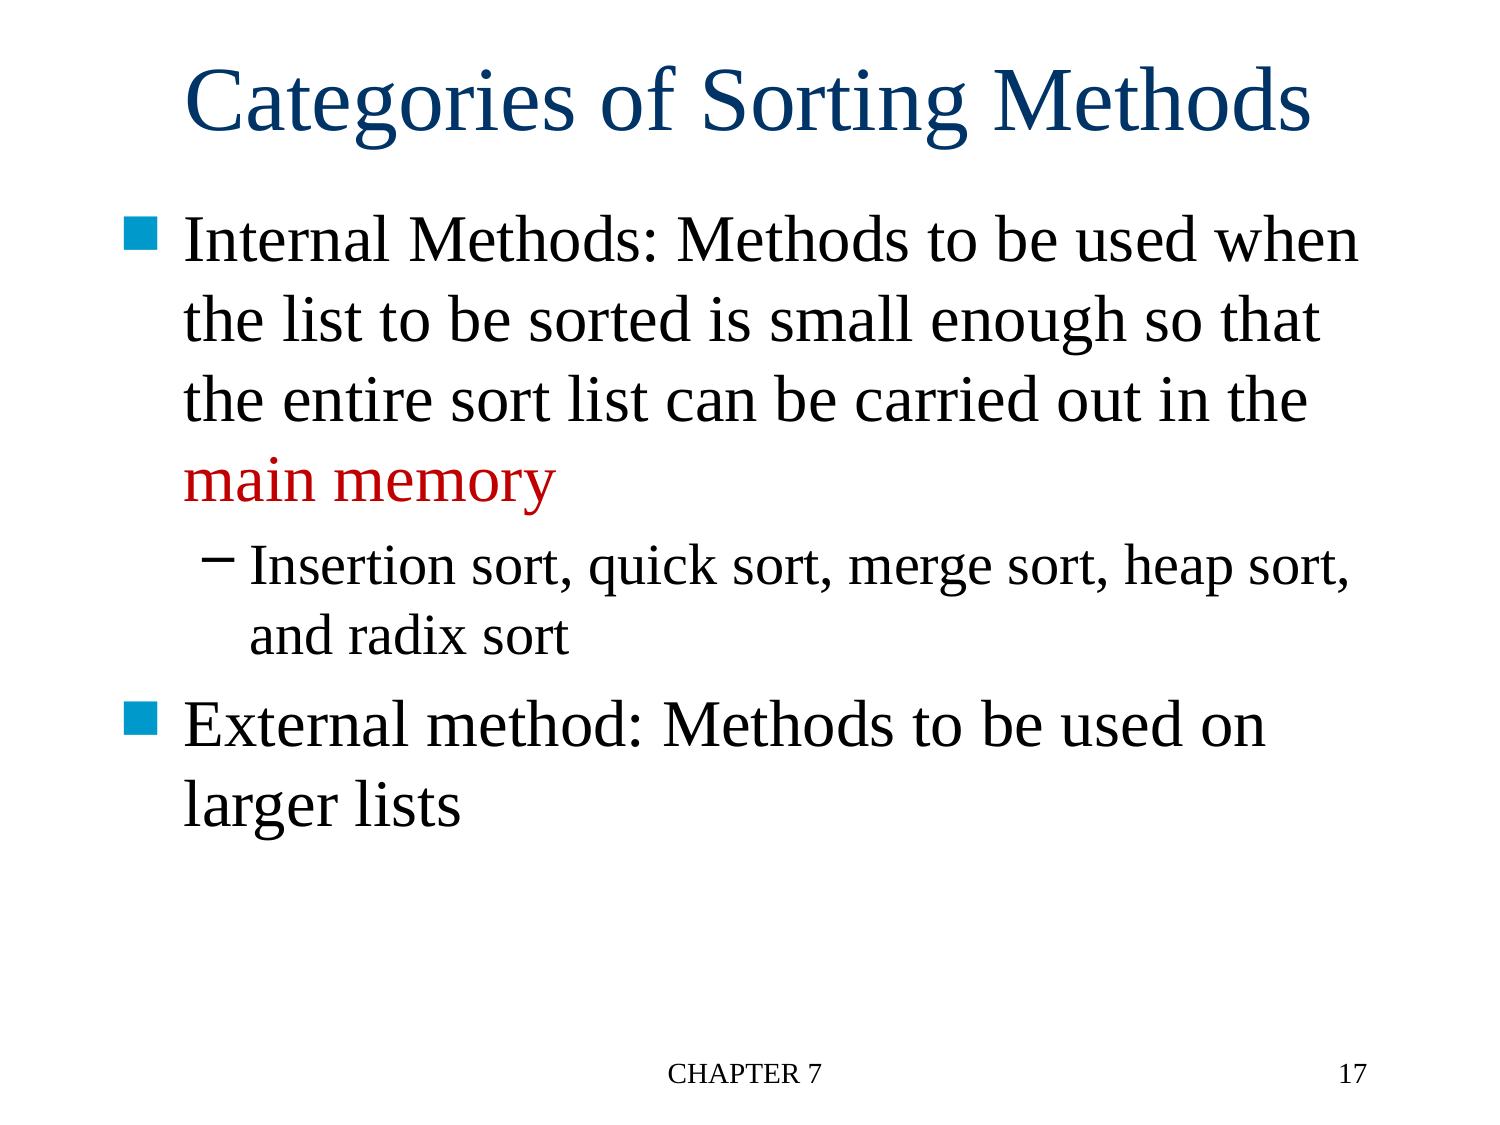

# Categories of Sorting Methods
Internal Methods: Methods to be used when the list to be sorted is small enough so that the entire sort list can be carried out in the main memory
Insertion sort, quick sort, merge sort, heap sort, and radix sort
External method: Methods to be used on larger lists
CHAPTER 7
17